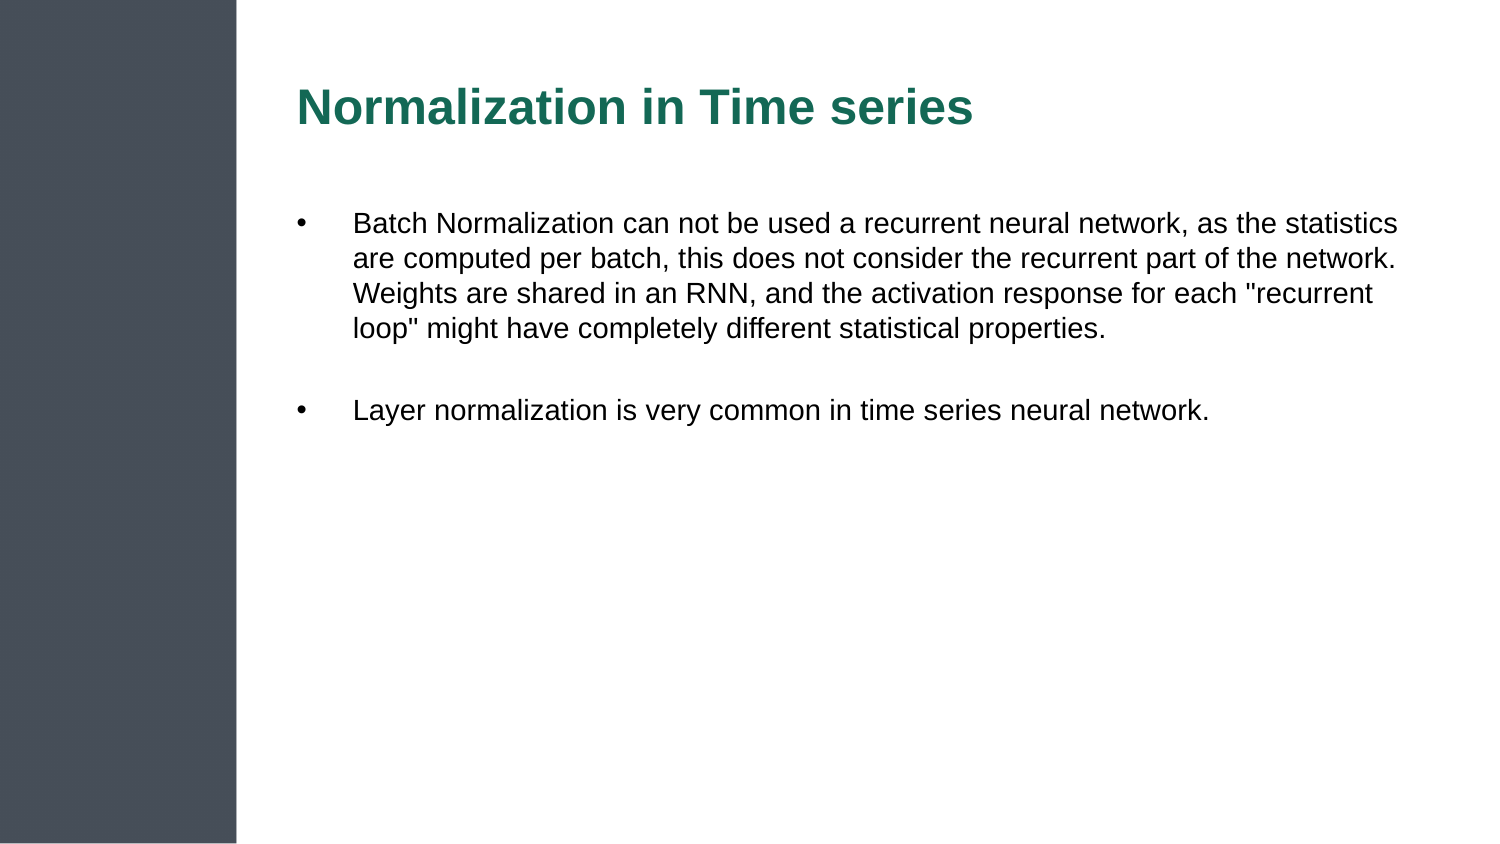

# Normalization in Time series
Batch Normalization can not be used a recurrent neural network, as the statistics are computed per batch, this does not consider the recurrent part of the network. Weights are shared in an RNN, and the activation response for each "recurrent loop" might have completely different statistical properties.

Layer normalization is very common in time series neural network.